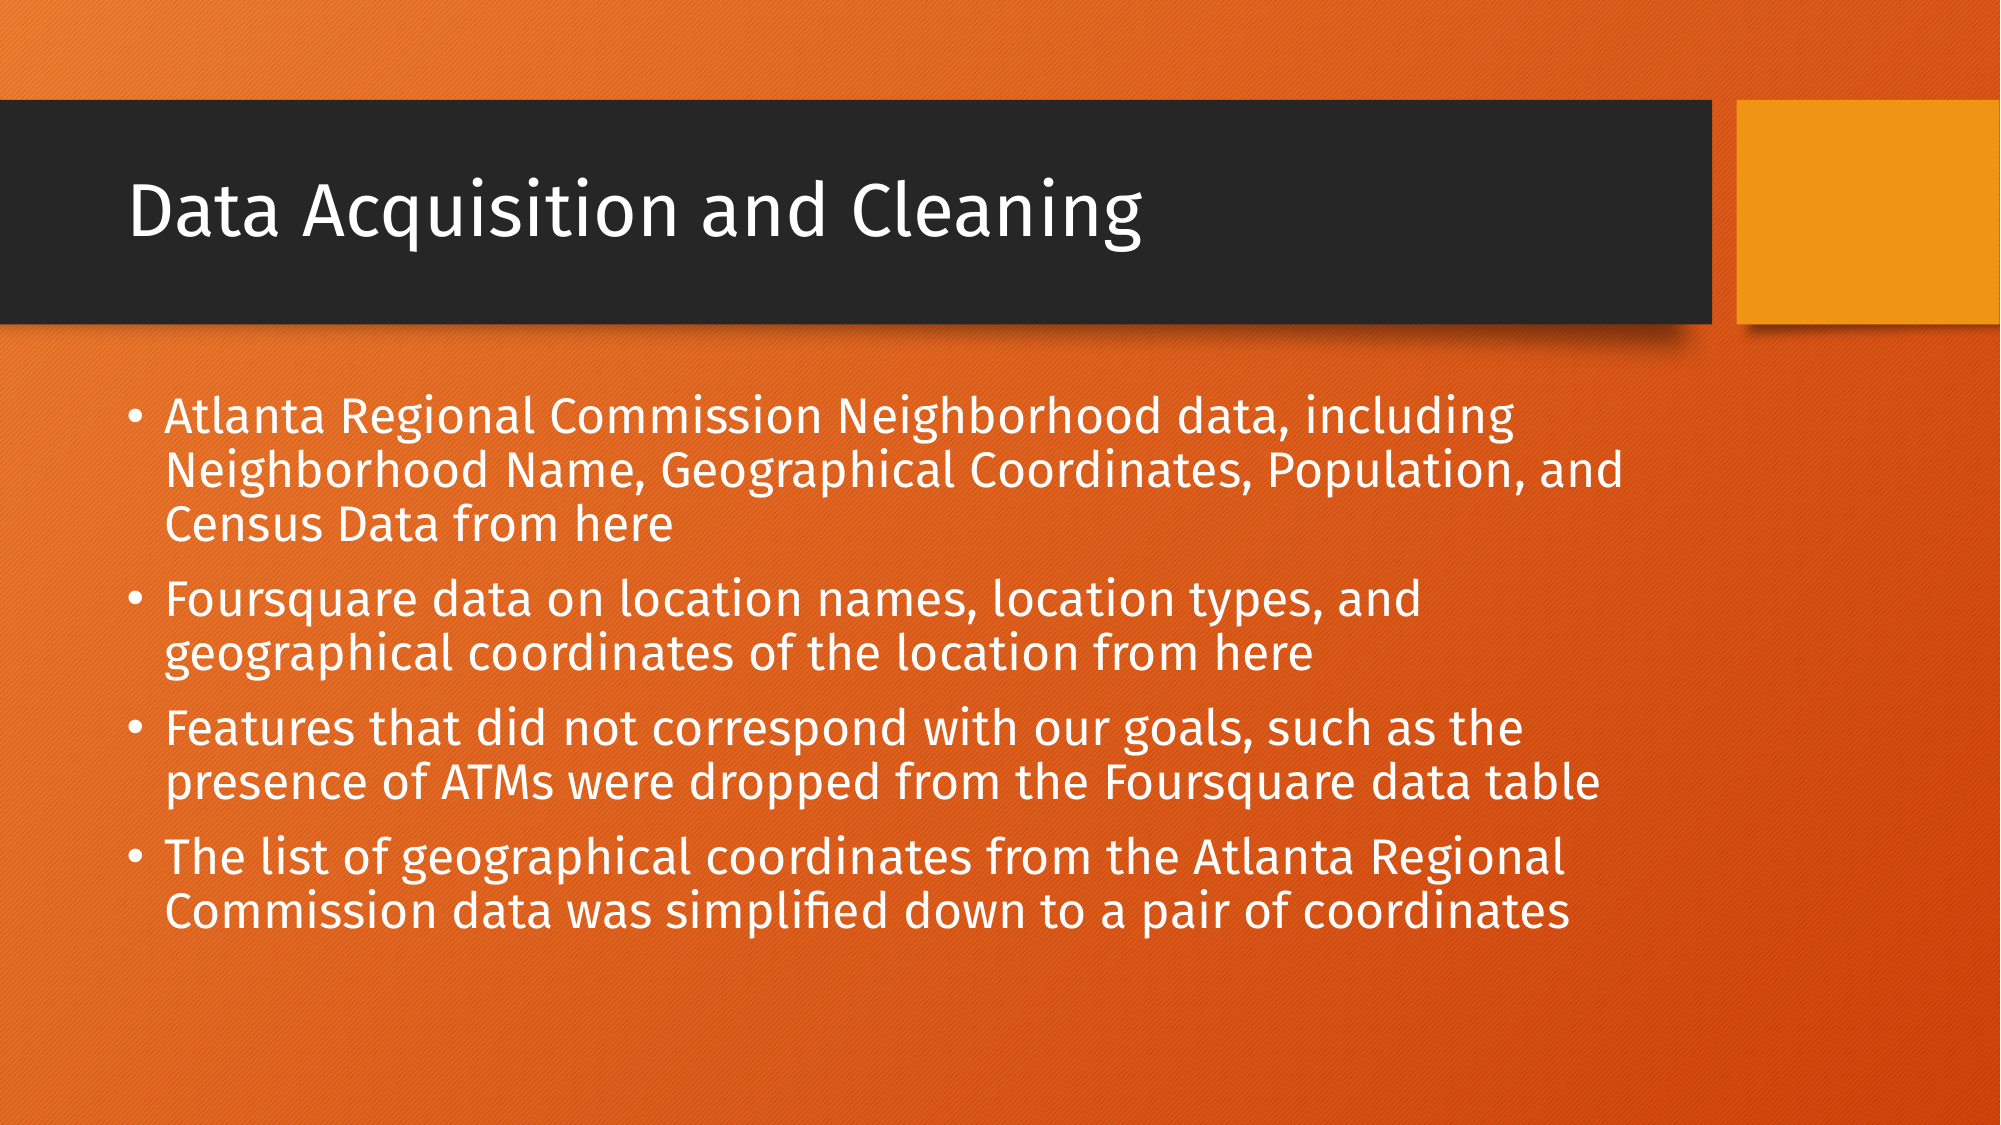

# Data Acquisition and Cleaning
Atlanta Regional Commission Neighborhood data, including Neighborhood Name, Geographical Coordinates, Population, and Census Data from here
Foursquare data on location names, location types, and geographical coordinates of the location from here
Features that did not correspond with our goals, such as the presence of ATMs were dropped from the Foursquare data table
The list of geographical coordinates from the Atlanta Regional Commission data was simplified down to a pair of coordinates